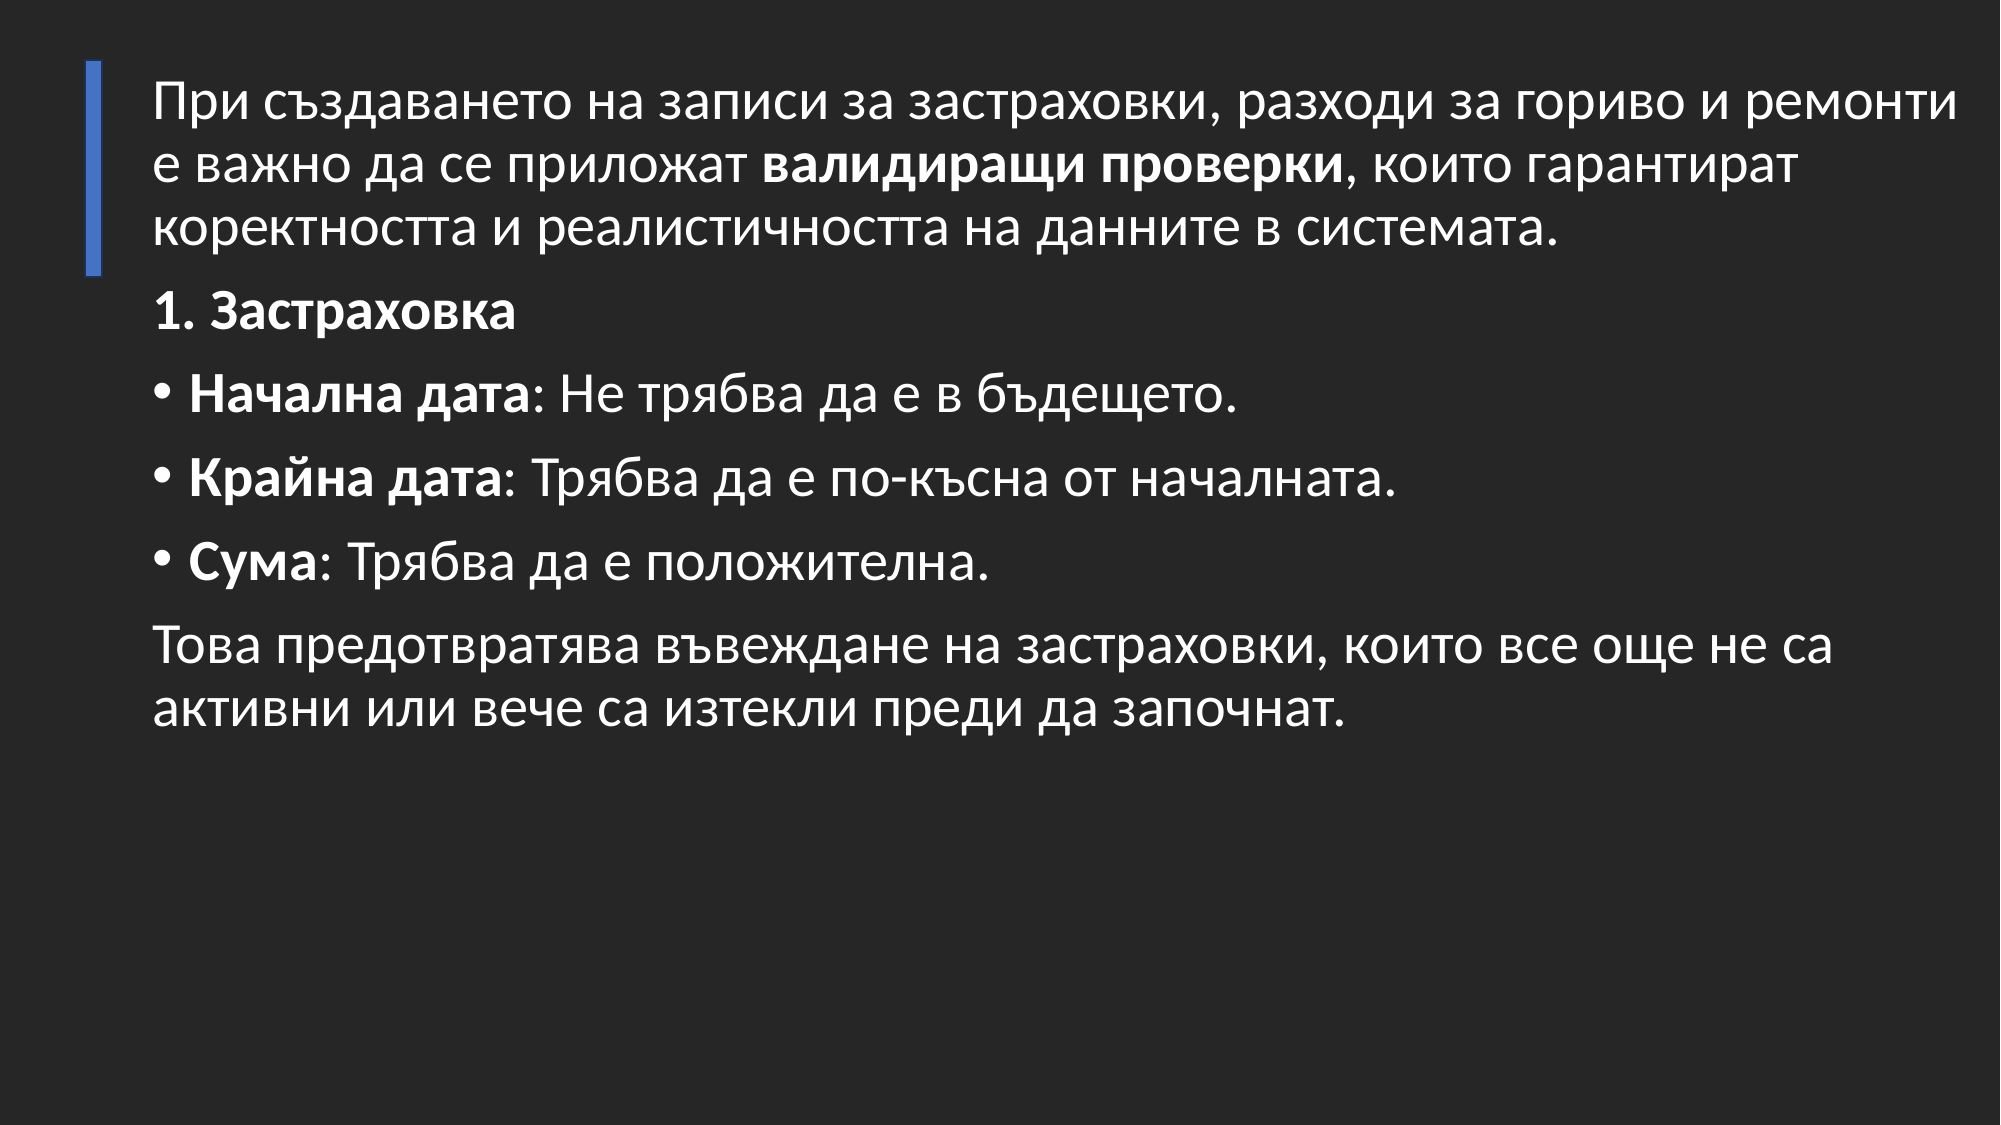

При създаването на записи за застраховки, разходи за гориво и ремонти е важно да се приложат валидиращи проверки, които гарантират коректността и реалистичността на данните в системата.
1. Застраховка
Начална дата: Не трябва да е в бъдещето.
Крайна дата: Трябва да е по-късна от началната.
Сума: Трябва да е положителна.
Това предотвратява въвеждане на застраховки, които все още не са активни или вече са изтекли преди да започнат.